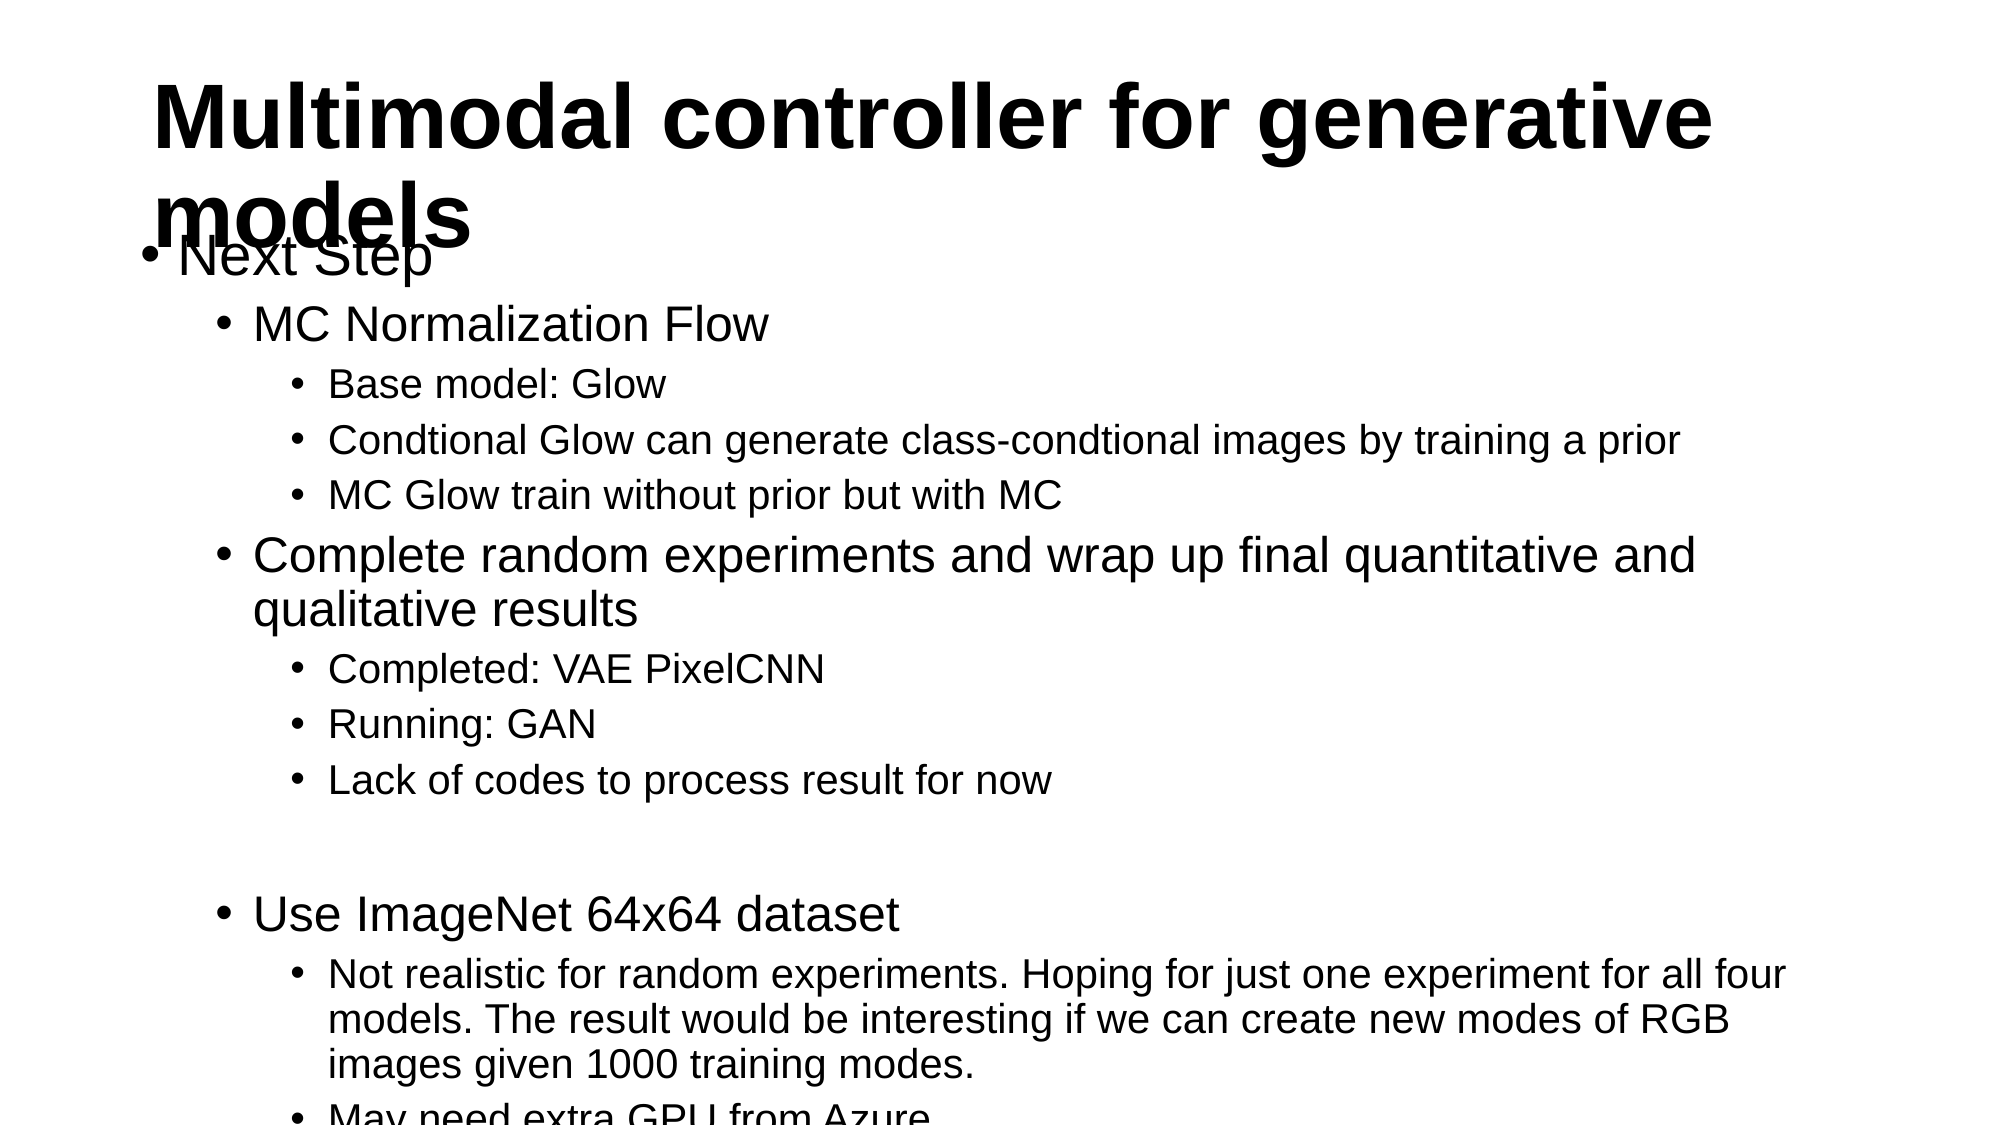

# Multimodal controller for generative models
Next Step
MC Normalization Flow
Base model: Glow
Condtional Glow can generate class-condtional images by training a prior
MC Glow train without prior but with MC
Complete random experiments and wrap up final quantitative and qualitative results
Completed: VAE PixelCNN
Running: GAN
Lack of codes to process result for now

Use ImageNet 64x64 dataset
Not realistic for random experiments. Hoping for just one experiment for all four models. The result would be interesting if we can create new modes of RGB images given 1000 training modes.
May need extra GPU from Azure